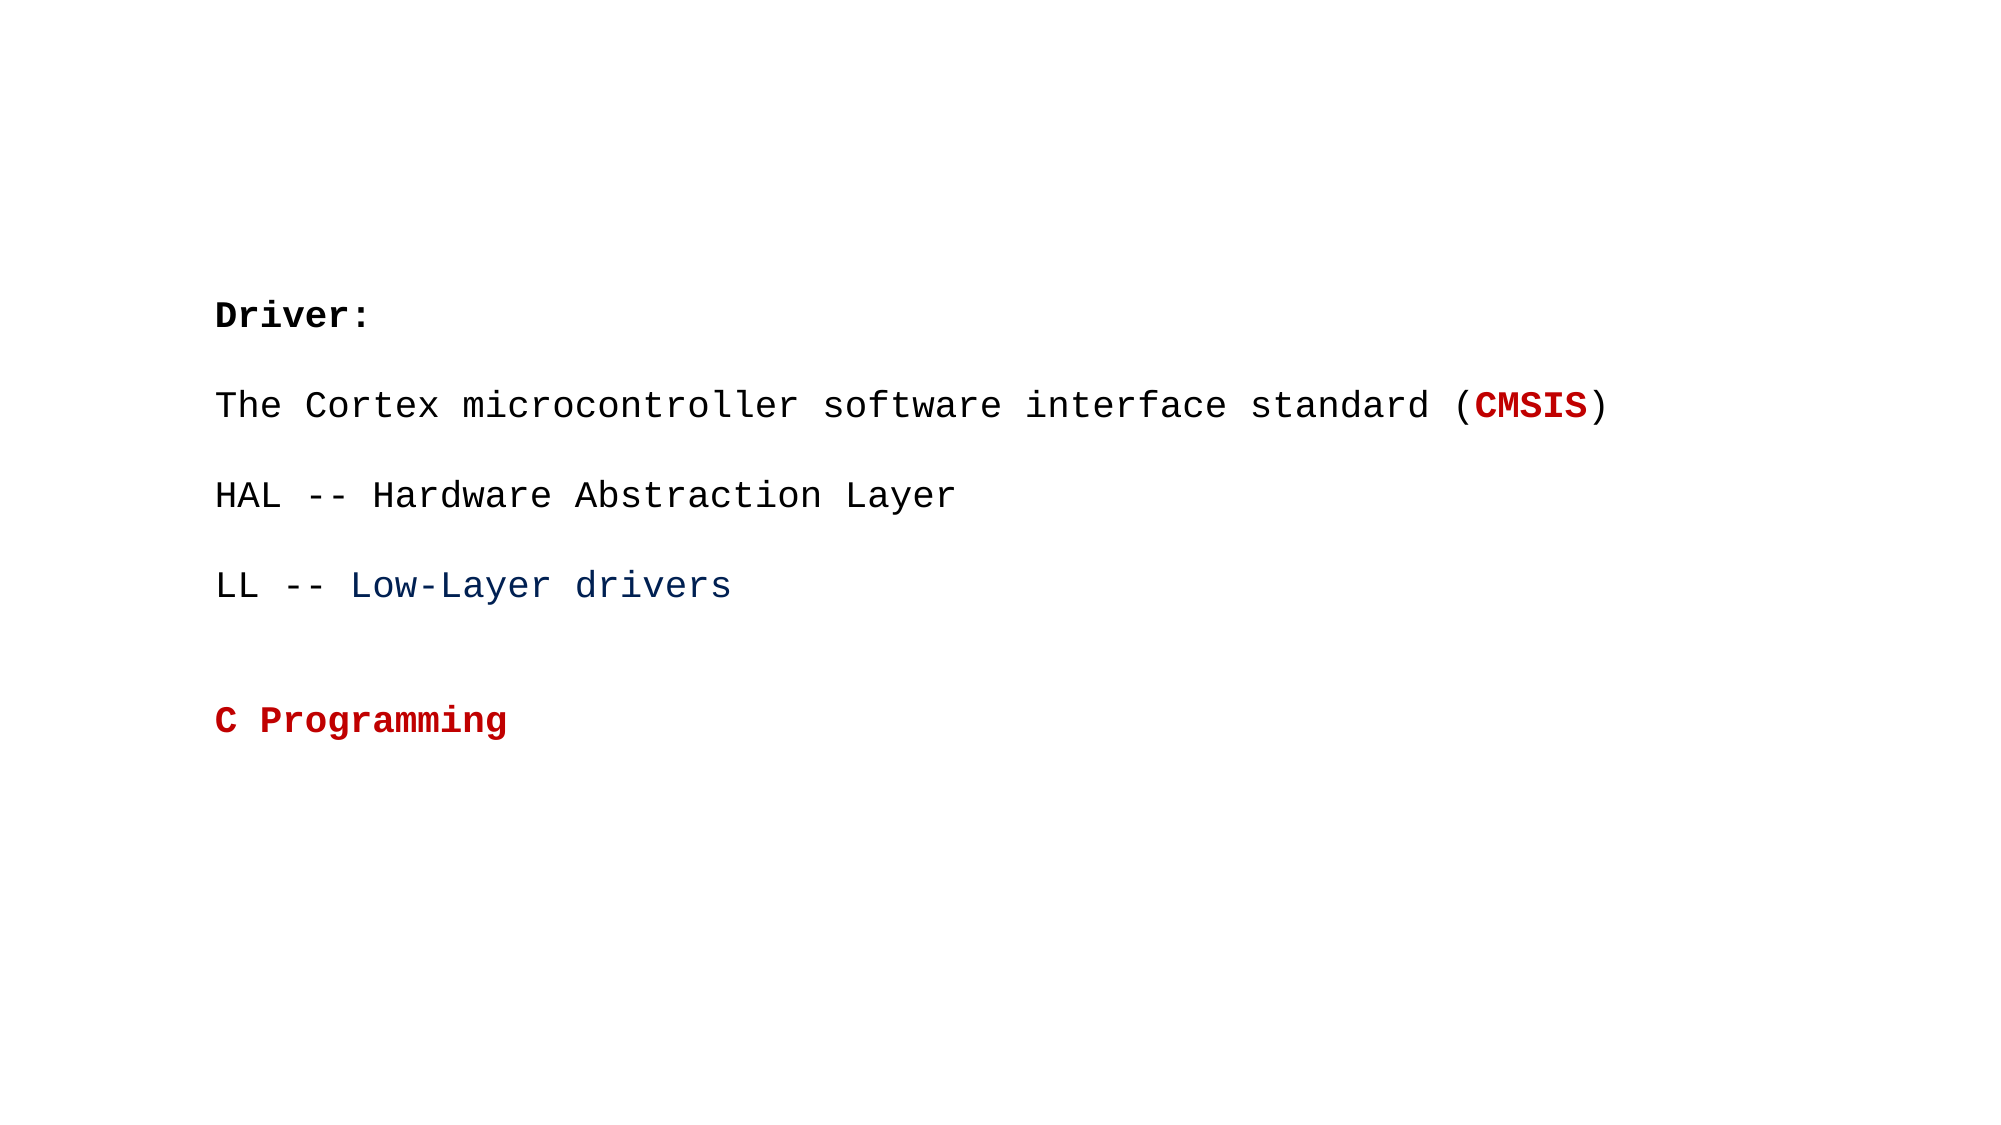

Driver:

The Cortex microcontroller software interface standard (CMSIS)

HAL -- Hardware Abstraction Layer

LL -- Low-Layer drivers

C Programming